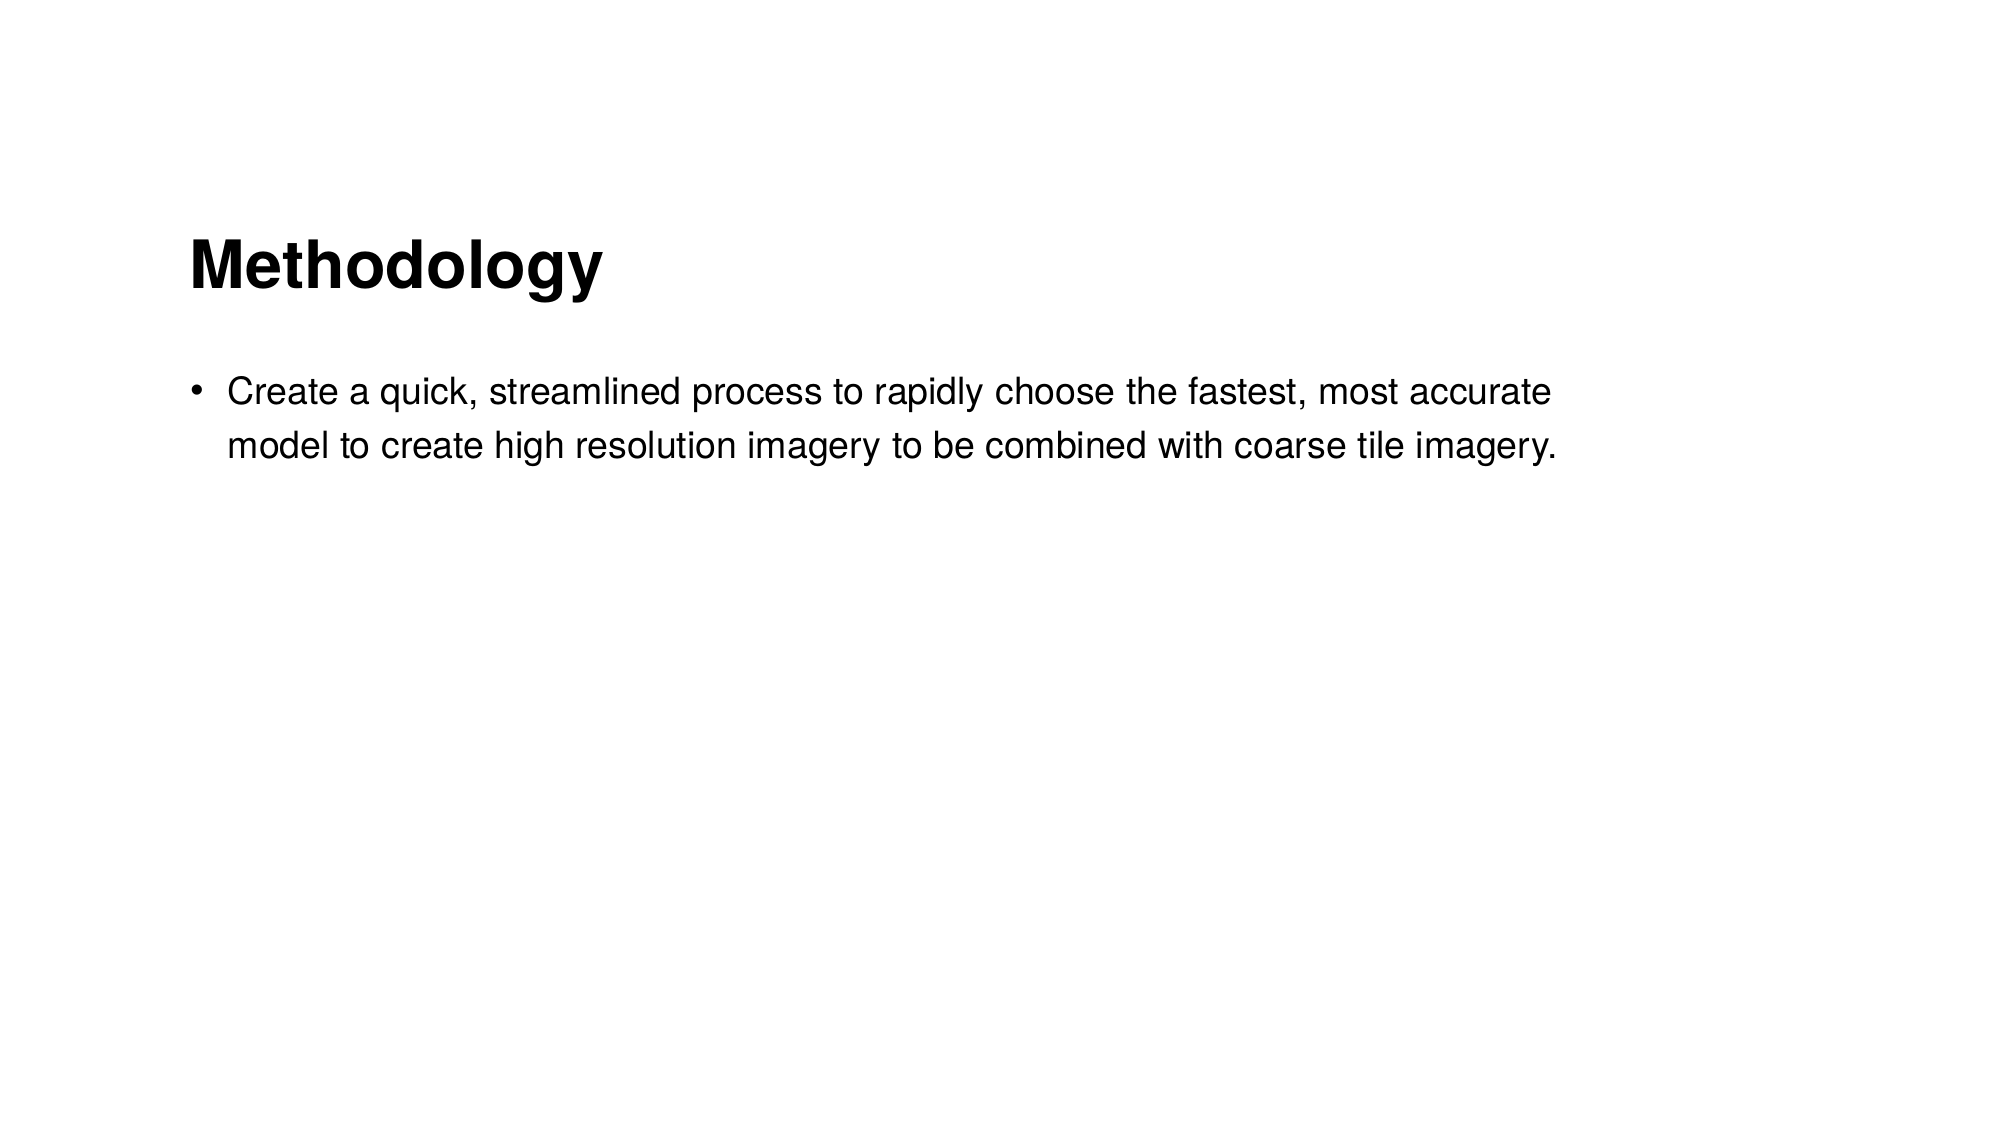

# Methodology
Create a quick, streamlined process to rapidly choose the fastest, most accurate model to create high resolution imagery to be combined with coarse tile imagery.